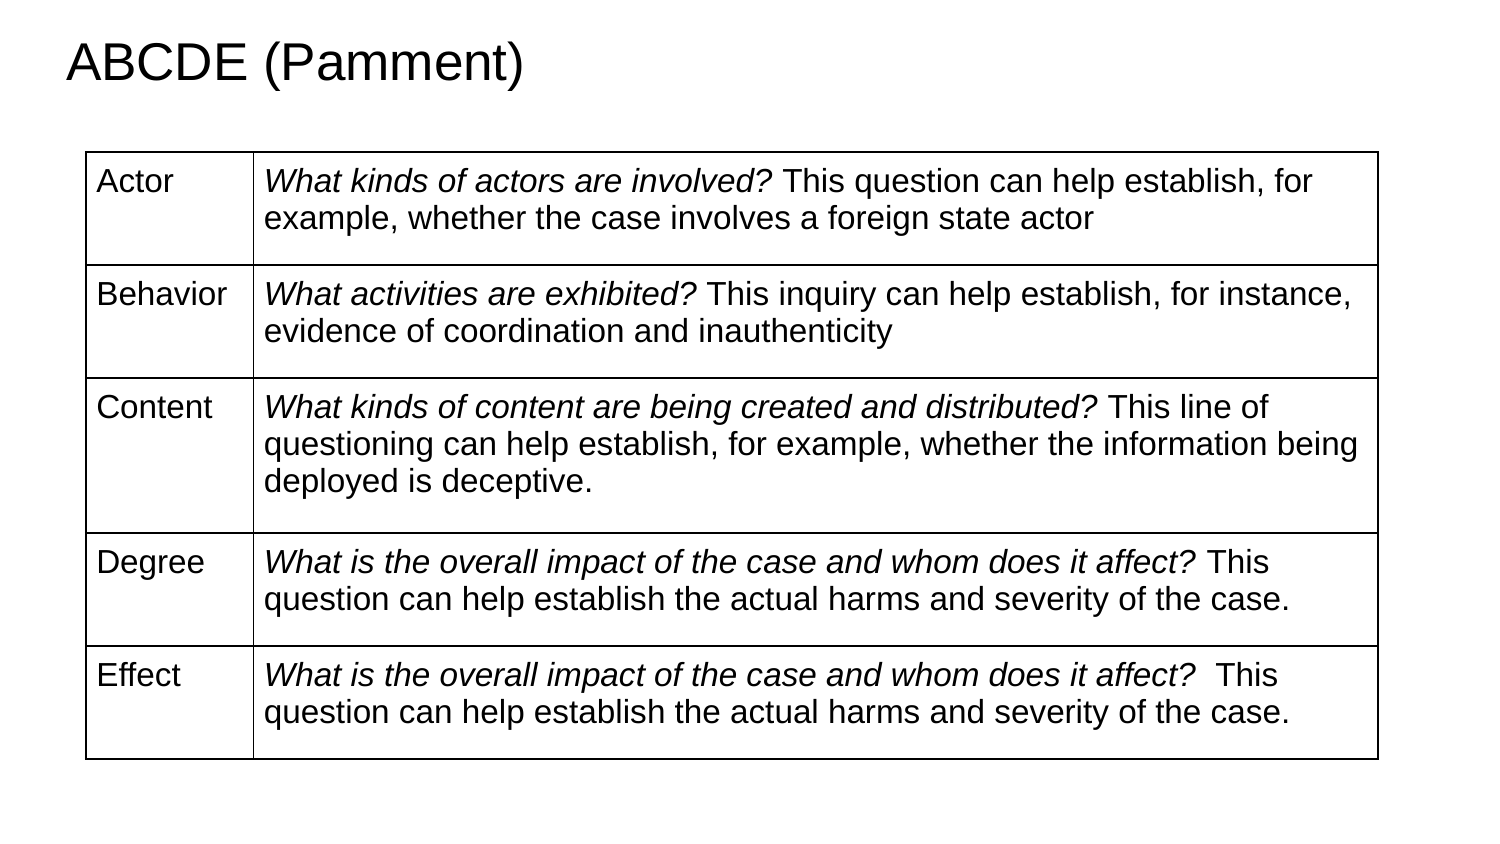

# ABCDE (Pamment)
| Actor | What kinds of actors are involved? This question can help establish, for example, whether the case involves a foreign state actor |
| --- | --- |
| Behavior | What activities are exhibited? This inquiry can help establish, for instance, evidence of coordination and inauthenticity |
| Content | What kinds of content are being created and distributed? This line of questioning can help establish, for example, whether the information being deployed is deceptive. |
| Degree | What is the overall impact of the case and whom does it affect? This question can help establish the actual harms and severity of the case. |
| Effect | What is the overall impact of the case and whom does it affect? This question can help establish the actual harms and severity of the case. |